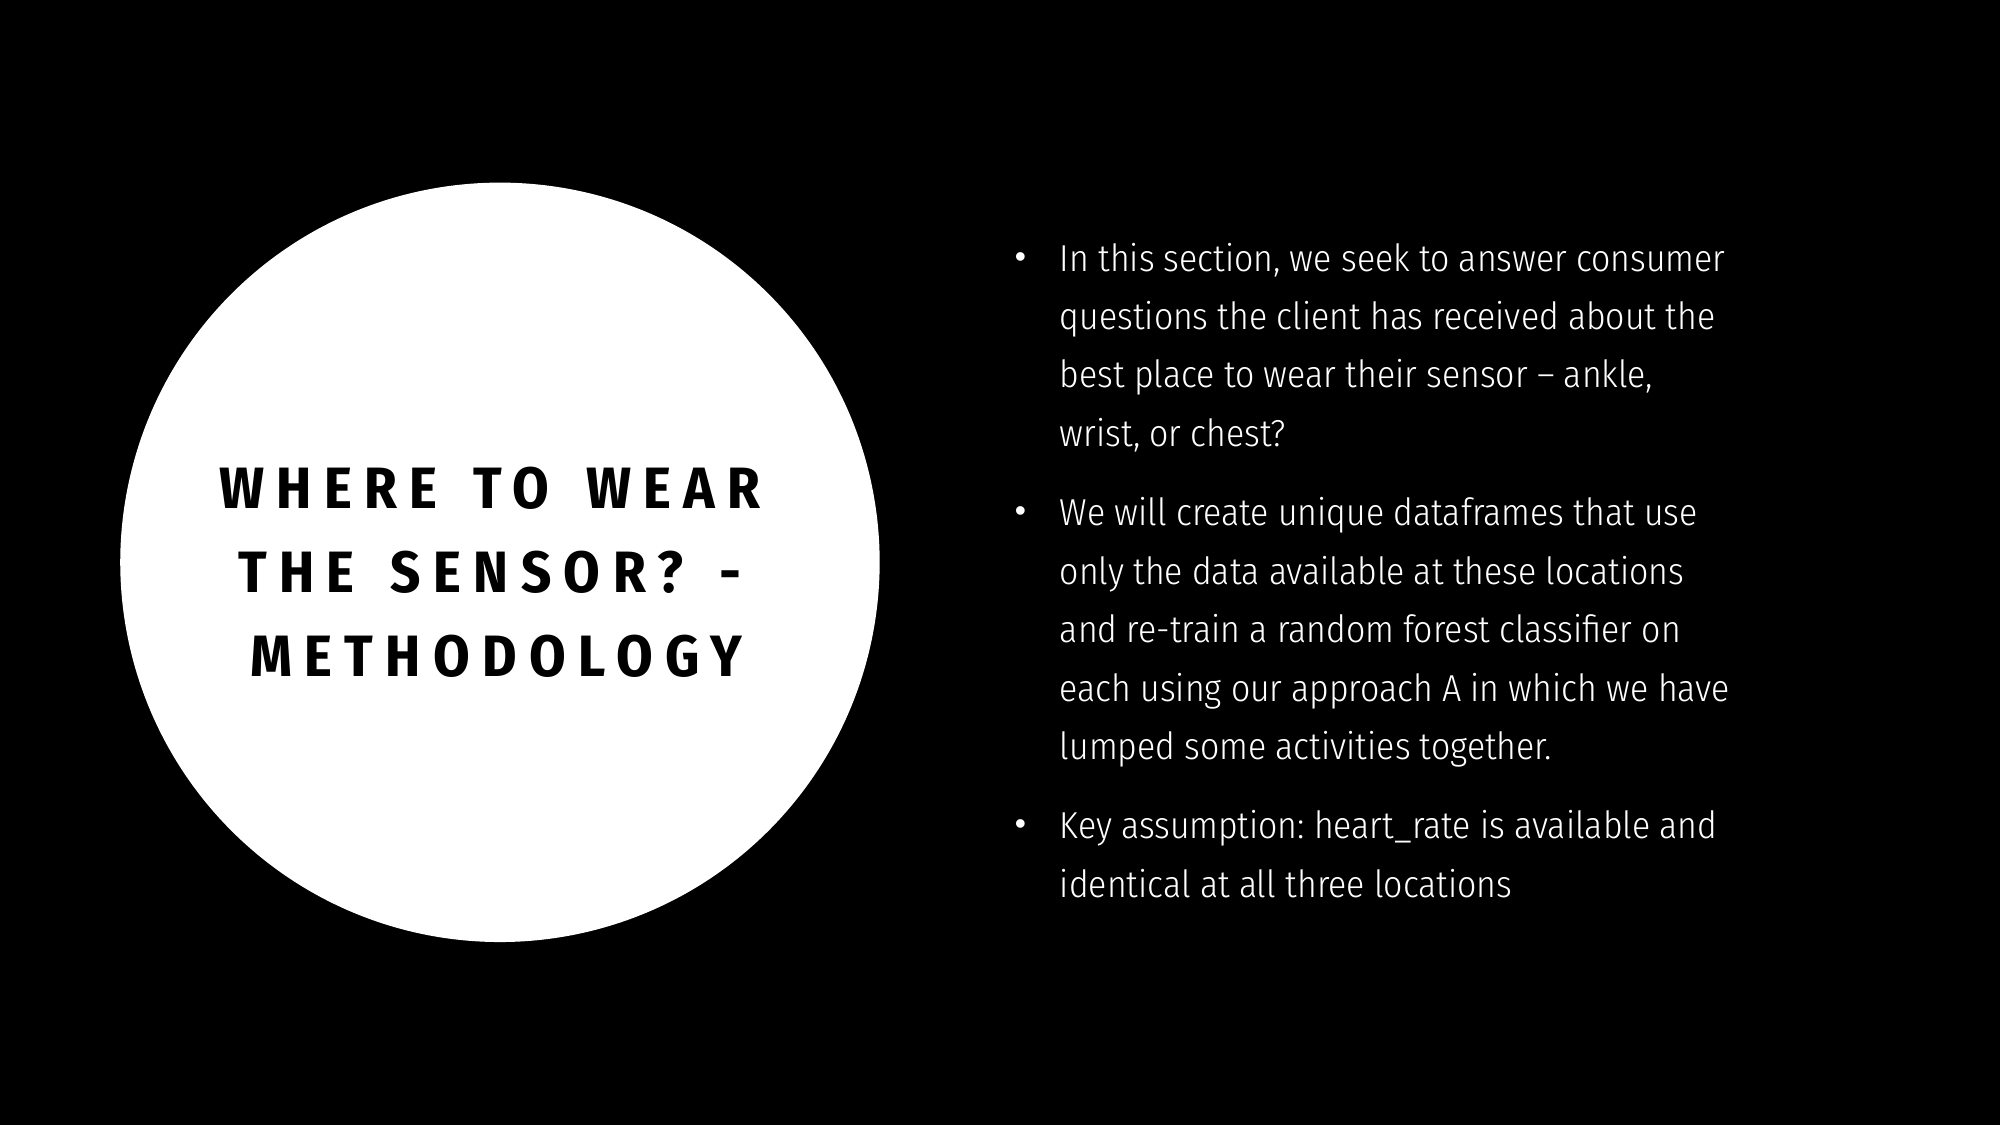

In this section, we seek to answer consumer questions the client has received about the best place to wear their sensor – ankle, wrist, or chest?
We will create unique dataframes that use only the data available at these locations and re-train a random forest classifier on each using our approach A in which we have lumped some activities together.
Key assumption: heart_rate is available and identical at all three locations

# Where to wear the sensor? - methodology